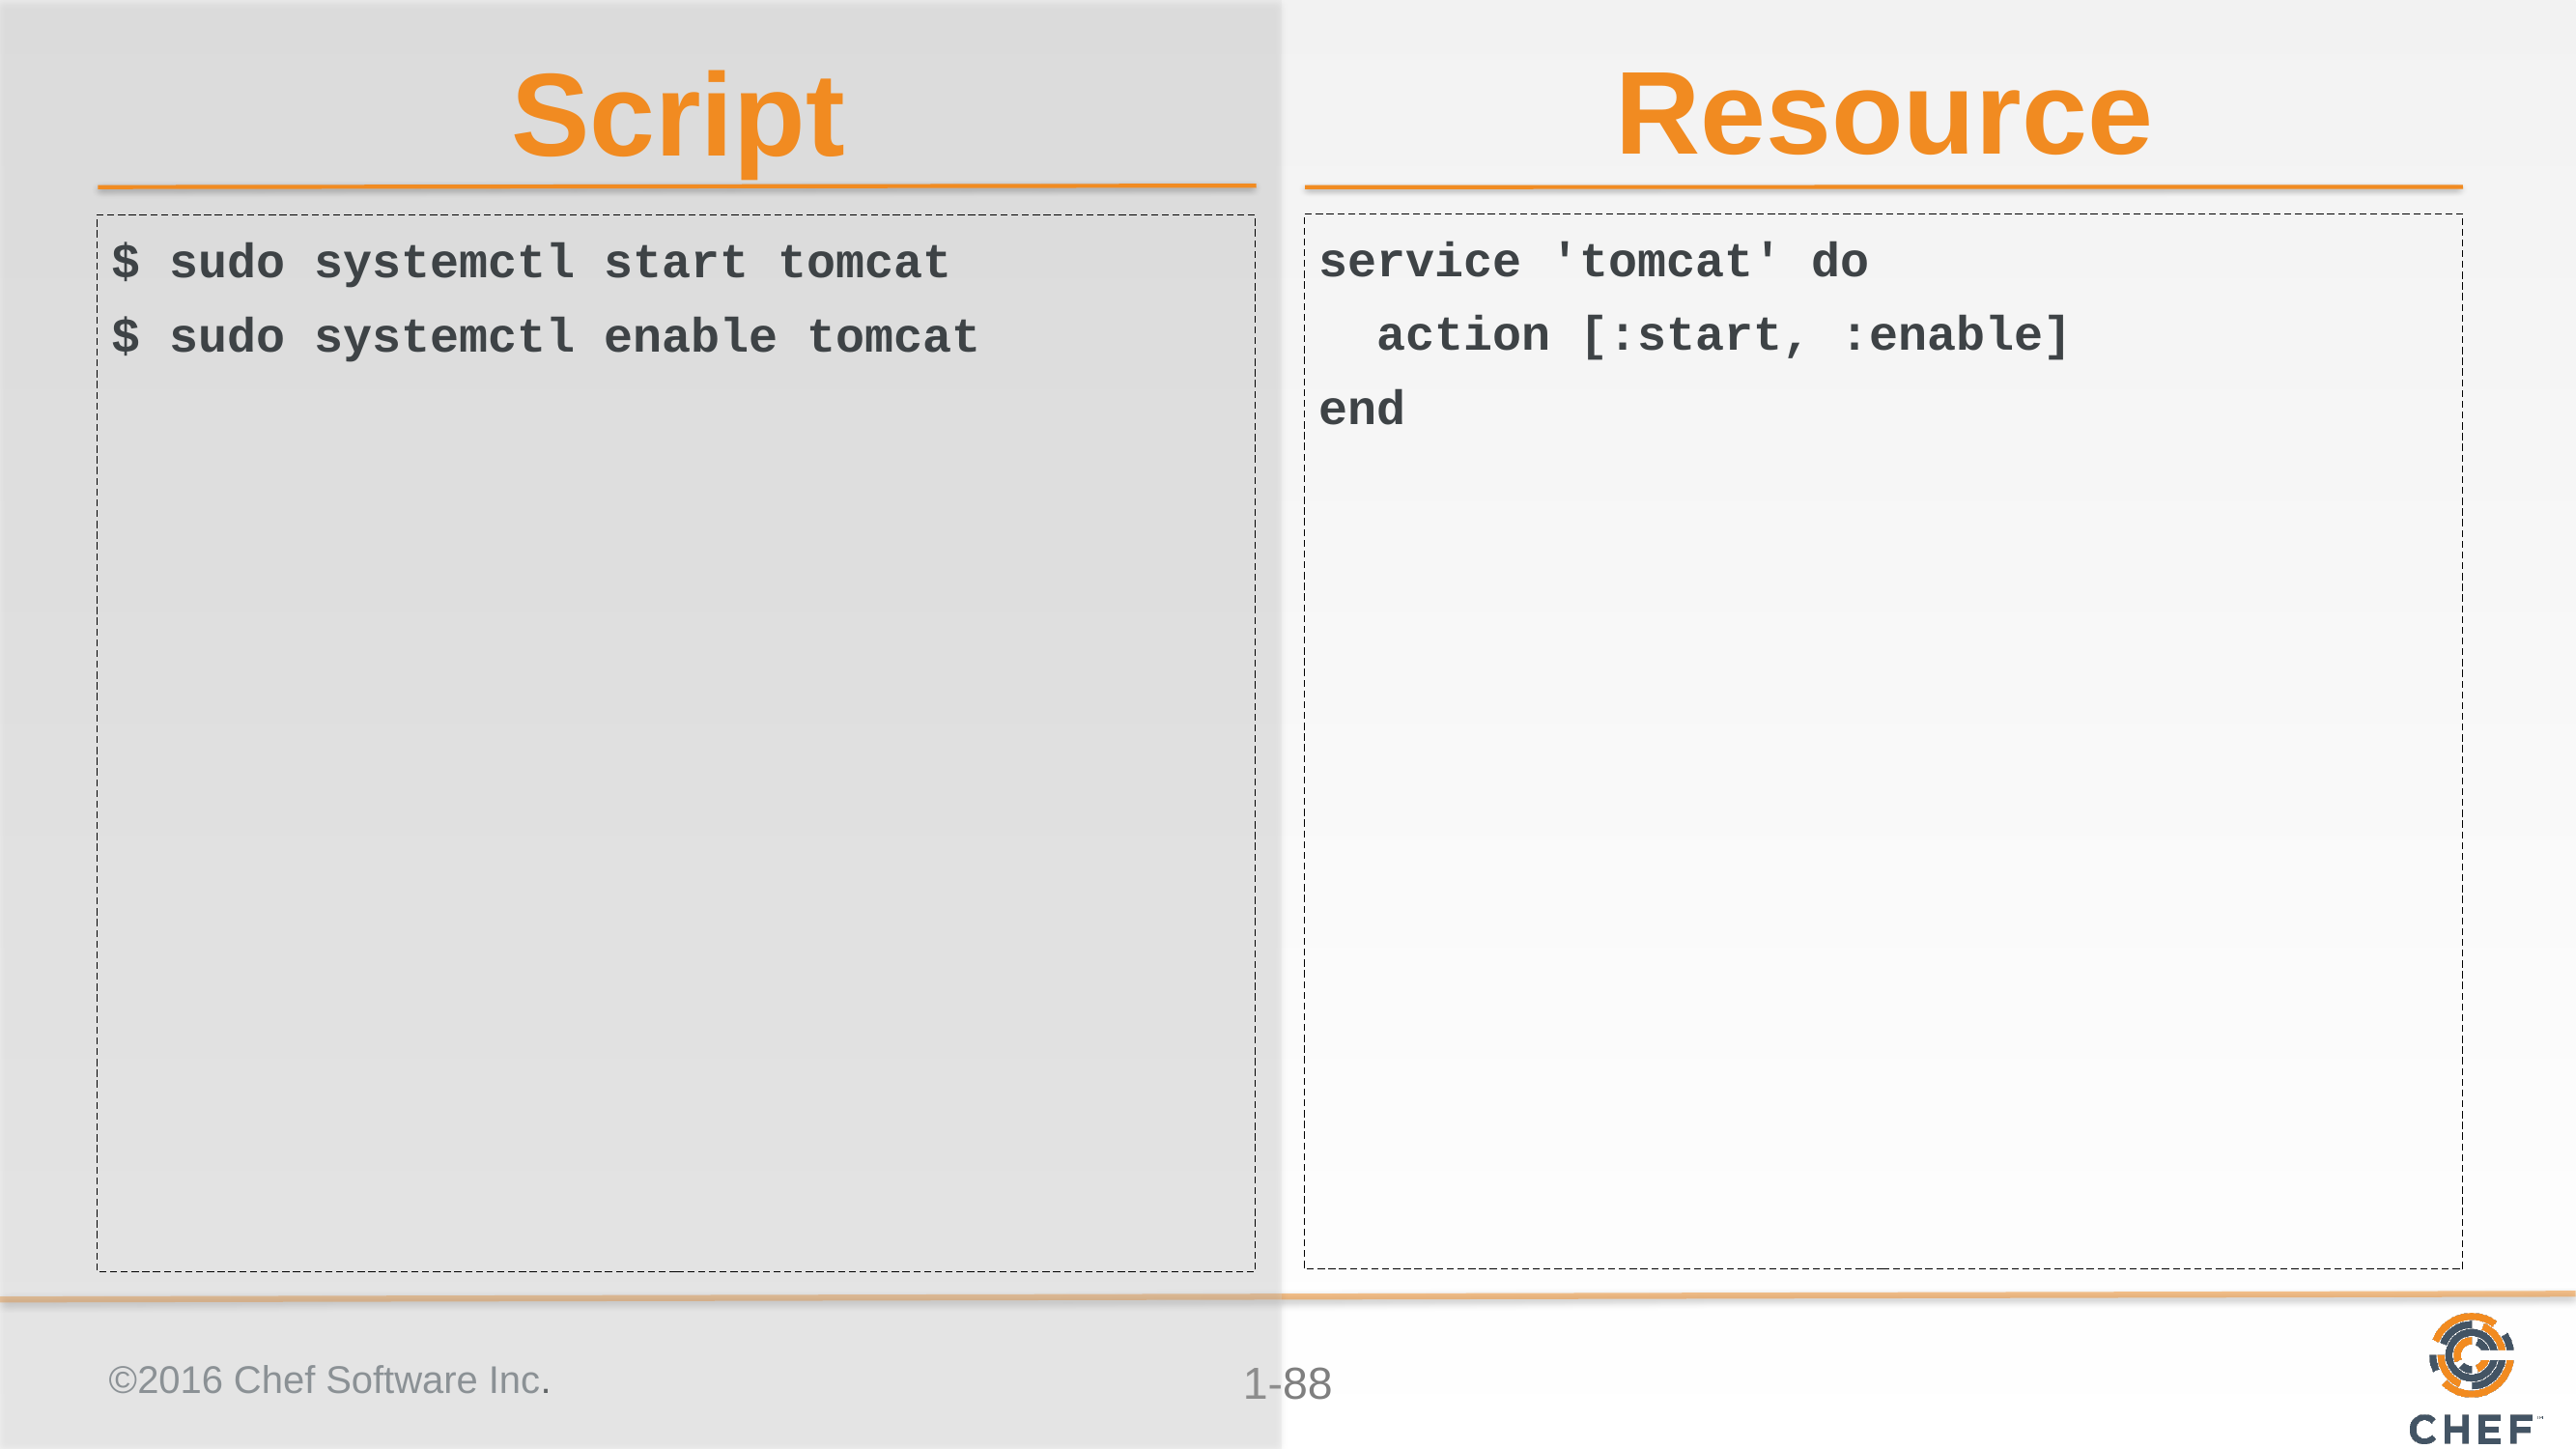

Resource
Script
service 'tomcat' do
  action [:start, :enable]
end
$ sudo systemctl start tomcat
$ sudo systemctl enable tomcat